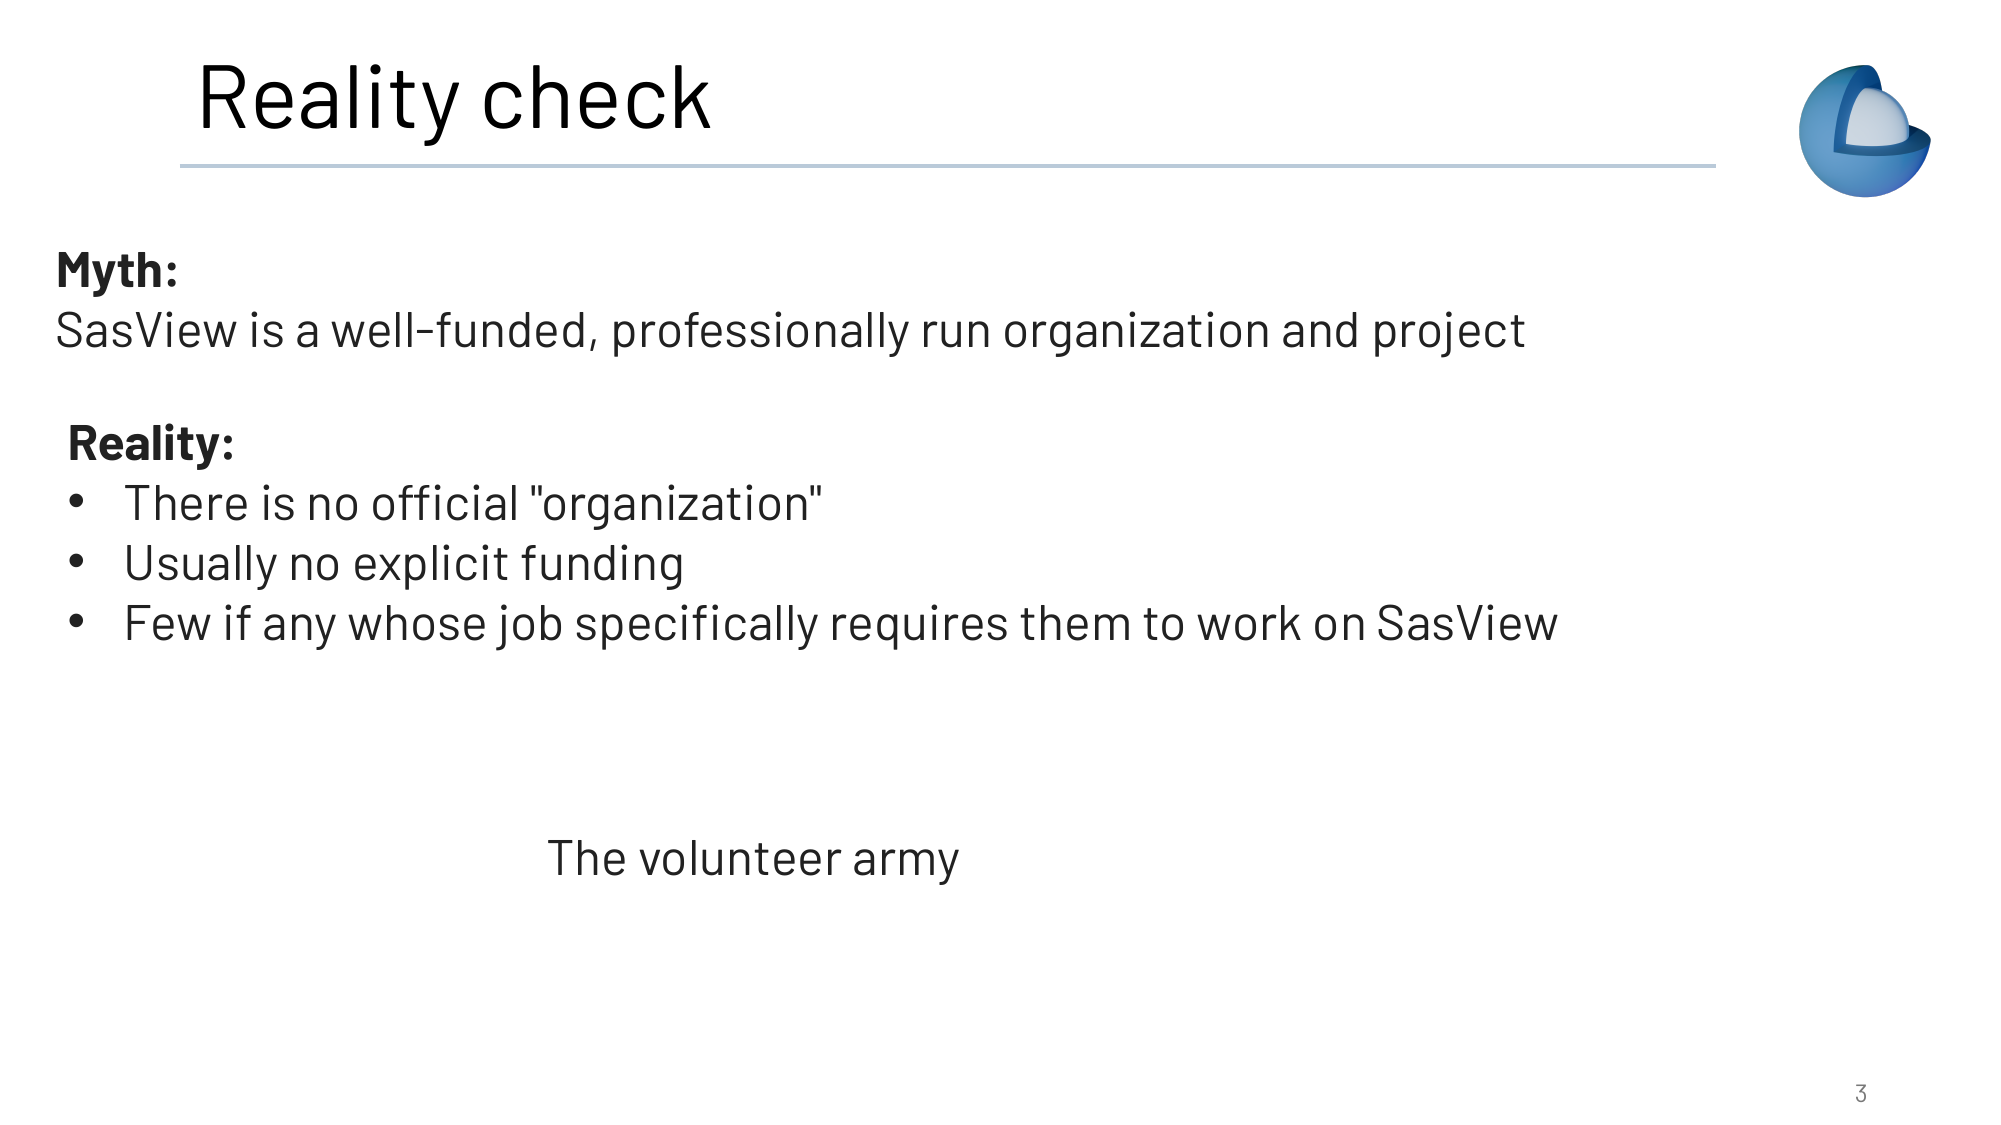

# Reality check
Myth:
SasView is a well-funded, professionally run organization and project
Reality:
There is no official "organization"
Usually no explicit funding
Few if any whose job specifically requires them to work on SasView

The volunteer army
3